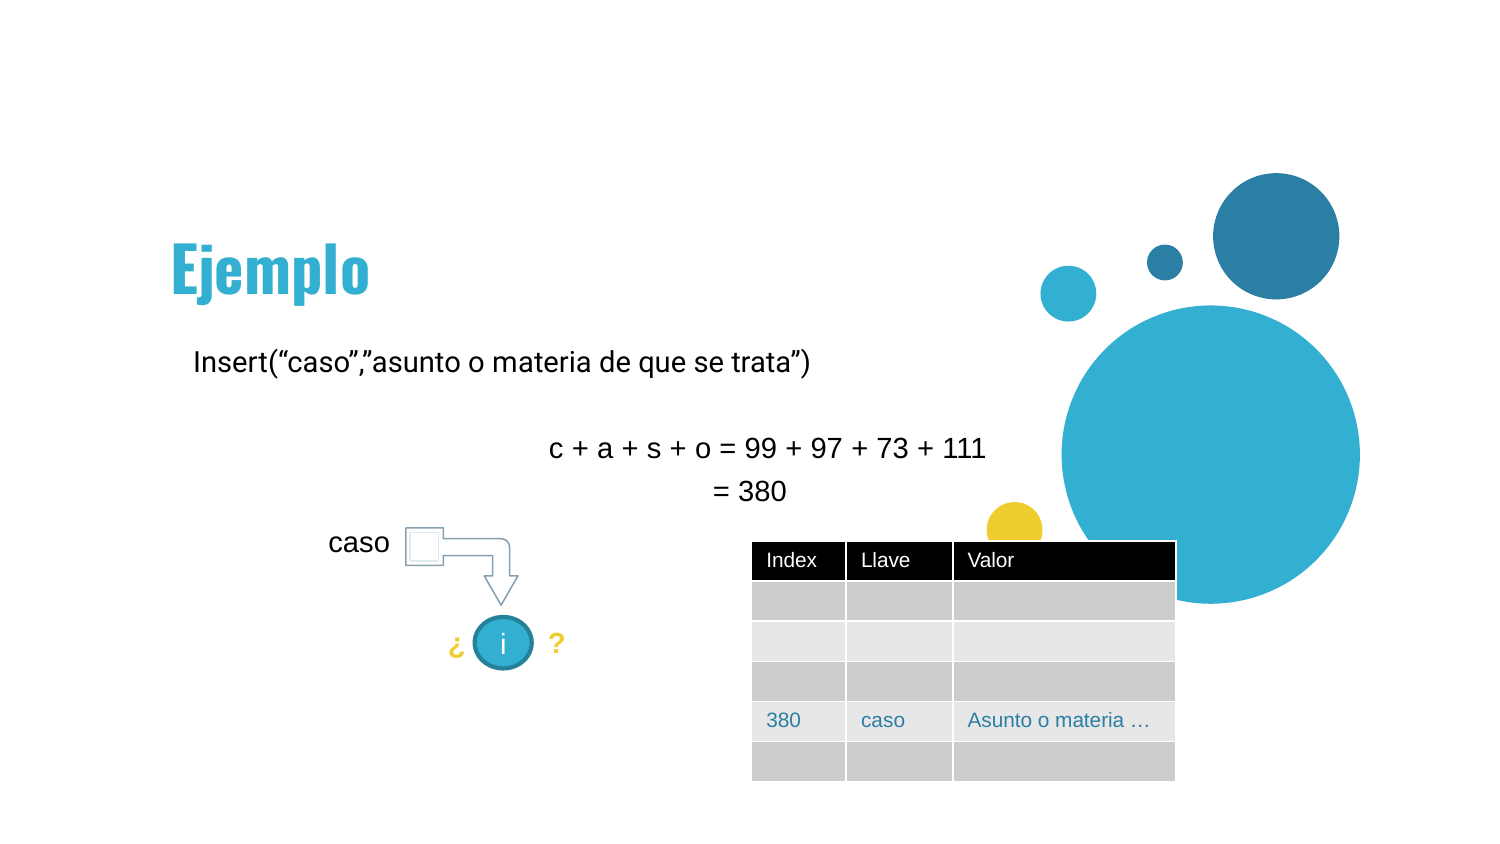

# Ejemplo
Insert(“caso”,”asunto o materia de que se trata”)
c + a + s + o = 99 + 97 + 73 + 111
= 380

caso
| Index | Llave | Valor |
| --- | --- | --- |
|  |  |  |
|  |  |  |
|  |  |  |
| 380 | caso | Asunto o materia … |
|  |  |  |
¿          ?
i